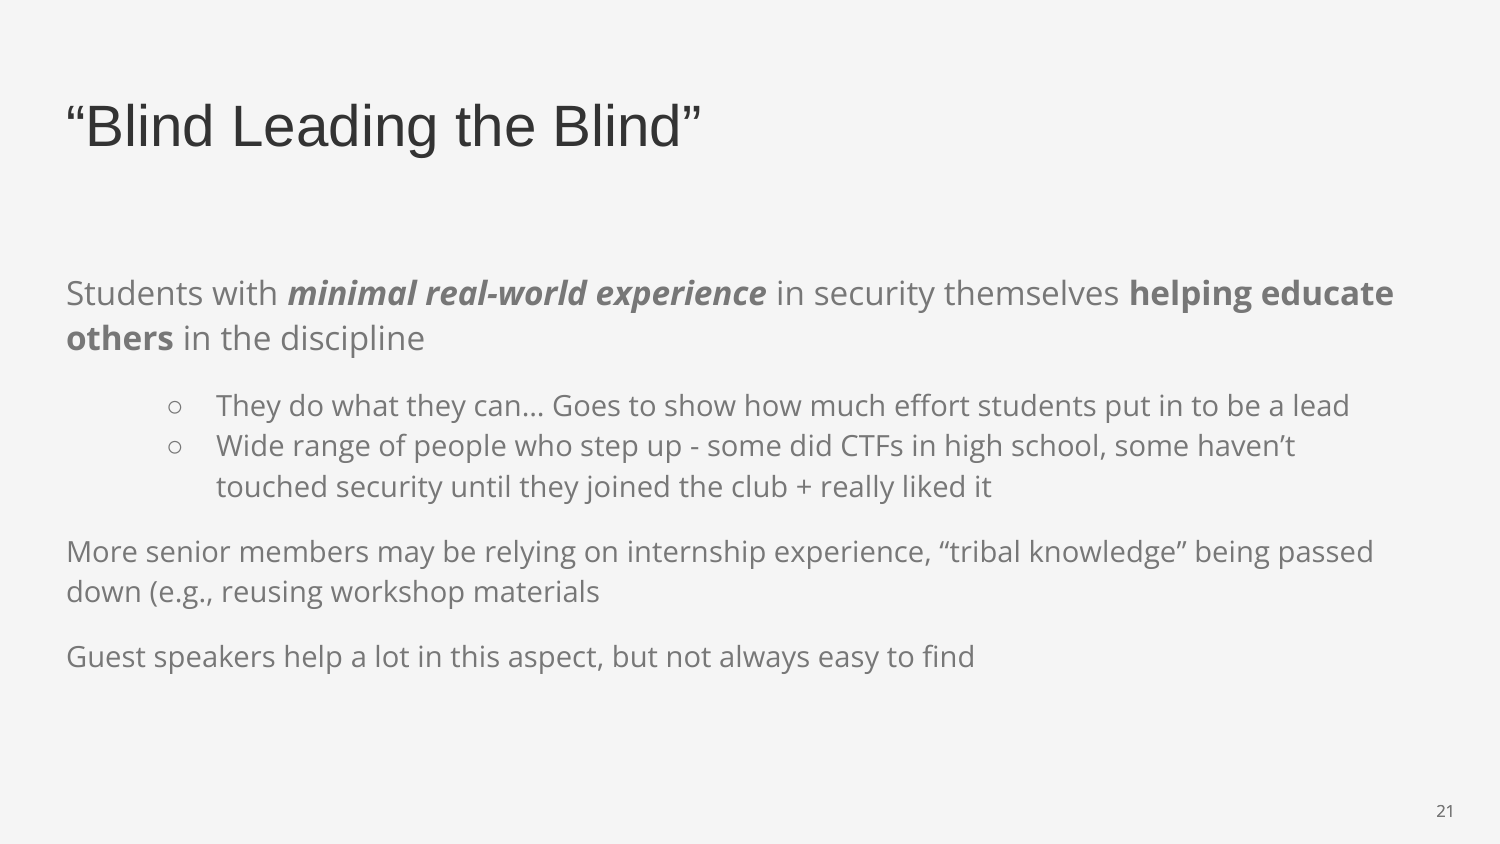

# “Blind Leading the Blind”

Students with minimal real-world experience in security themselves helping educate others in the discipline
They do what they can… Goes to show how much effort students put in to be a lead
Wide range of people who step up - some did CTFs in high school, some haven’t touched security until they joined the club + really liked it
More senior members may be relying on internship experience, “tribal knowledge” being passed down (e.g., reusing workshop materials
Guest speakers help a lot in this aspect, but not always easy to find

21
21